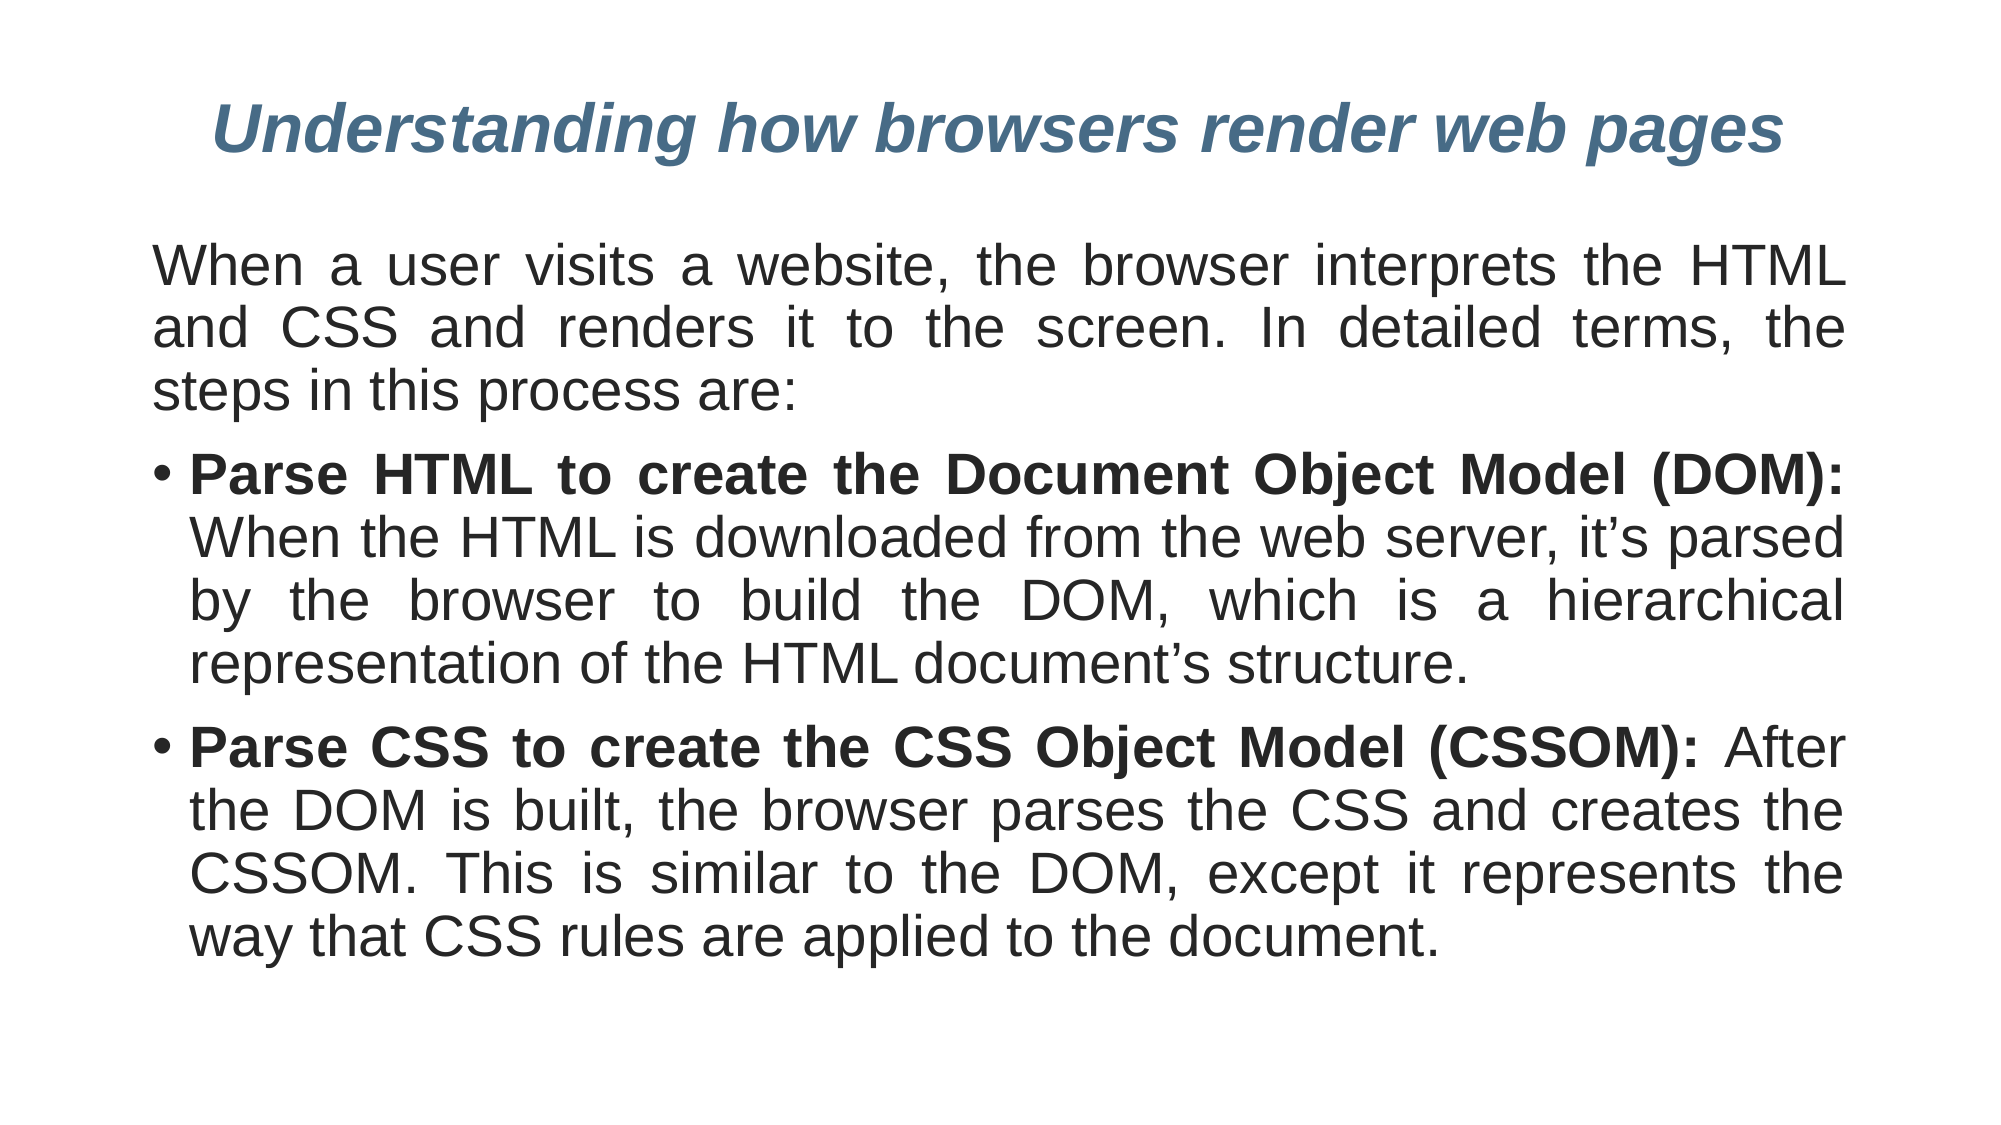

# Understanding how browsers render web pages
When a user visits a website, the browser interprets the HTML and CSS and renders it to the screen. In detailed terms, the steps in this process are:
Parse HTML to create the Document Object Model (DOM): When the HTML is downloaded from the web server, it’s parsed by the browser to build the DOM, which is a hierarchical representation of the HTML document’s structure.
Parse CSS to create the CSS Object Model (CSSOM): After the DOM is built, the browser parses the CSS and creates the CSSOM. This is similar to the DOM, except it represents the way that CSS rules are applied to the document.